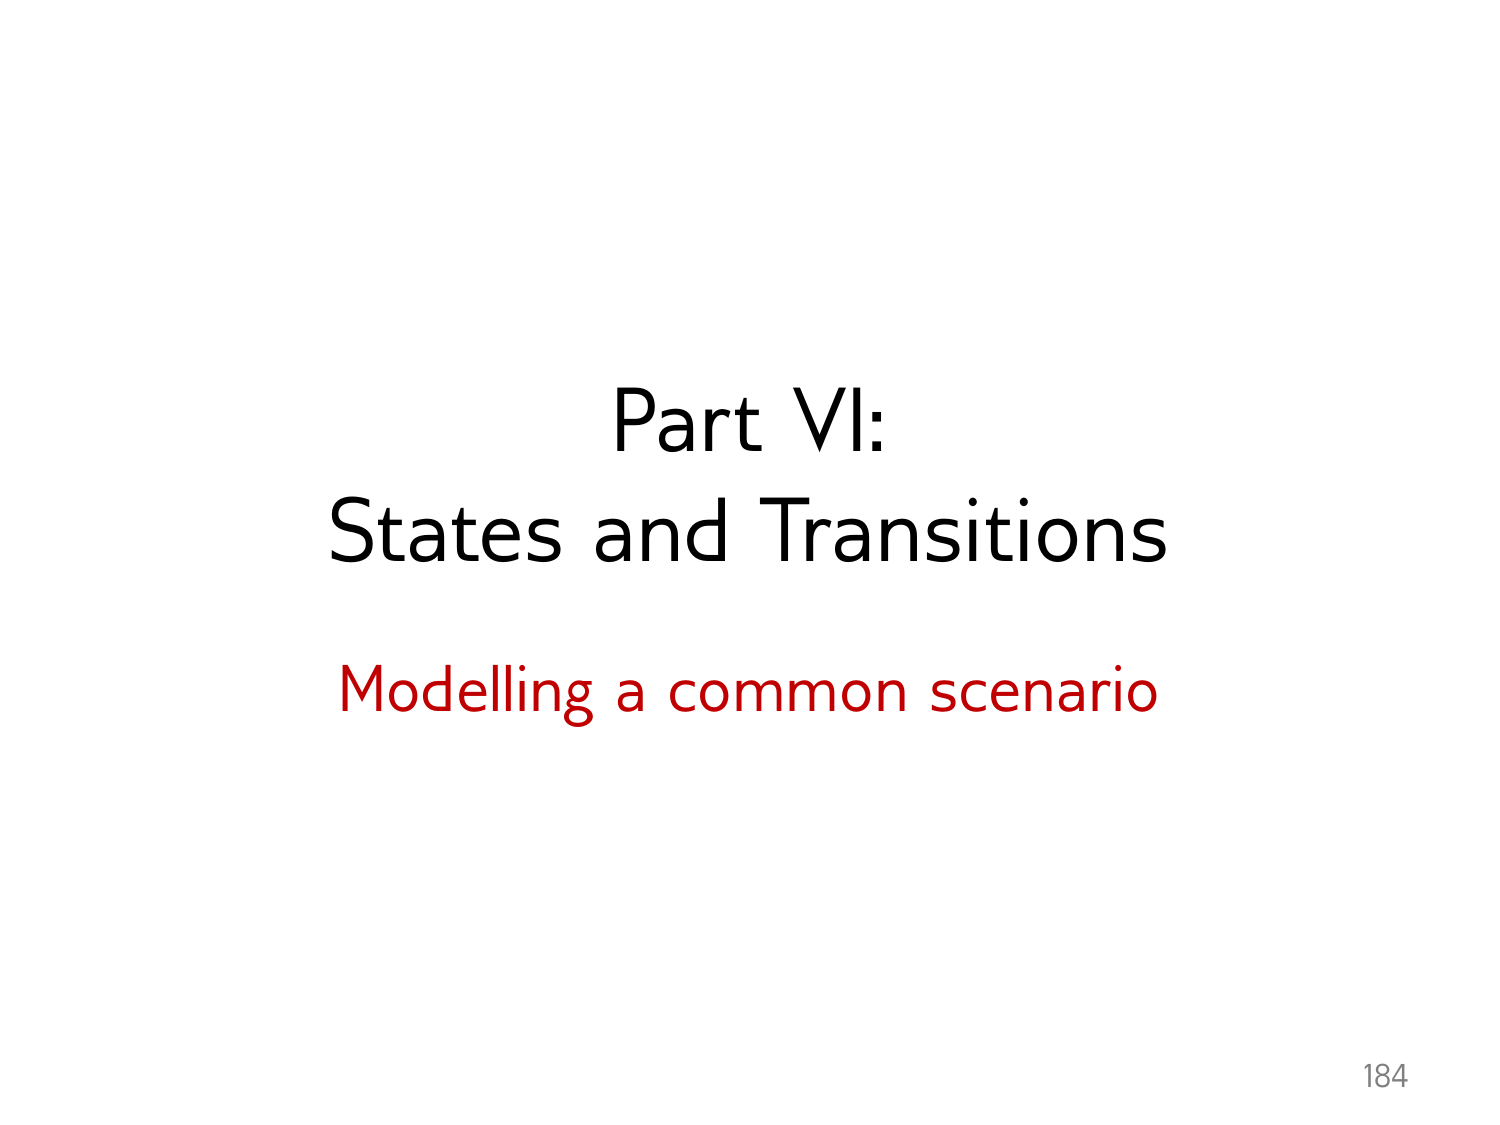

# Part VI: States and Transitions
Modelling a common scenario